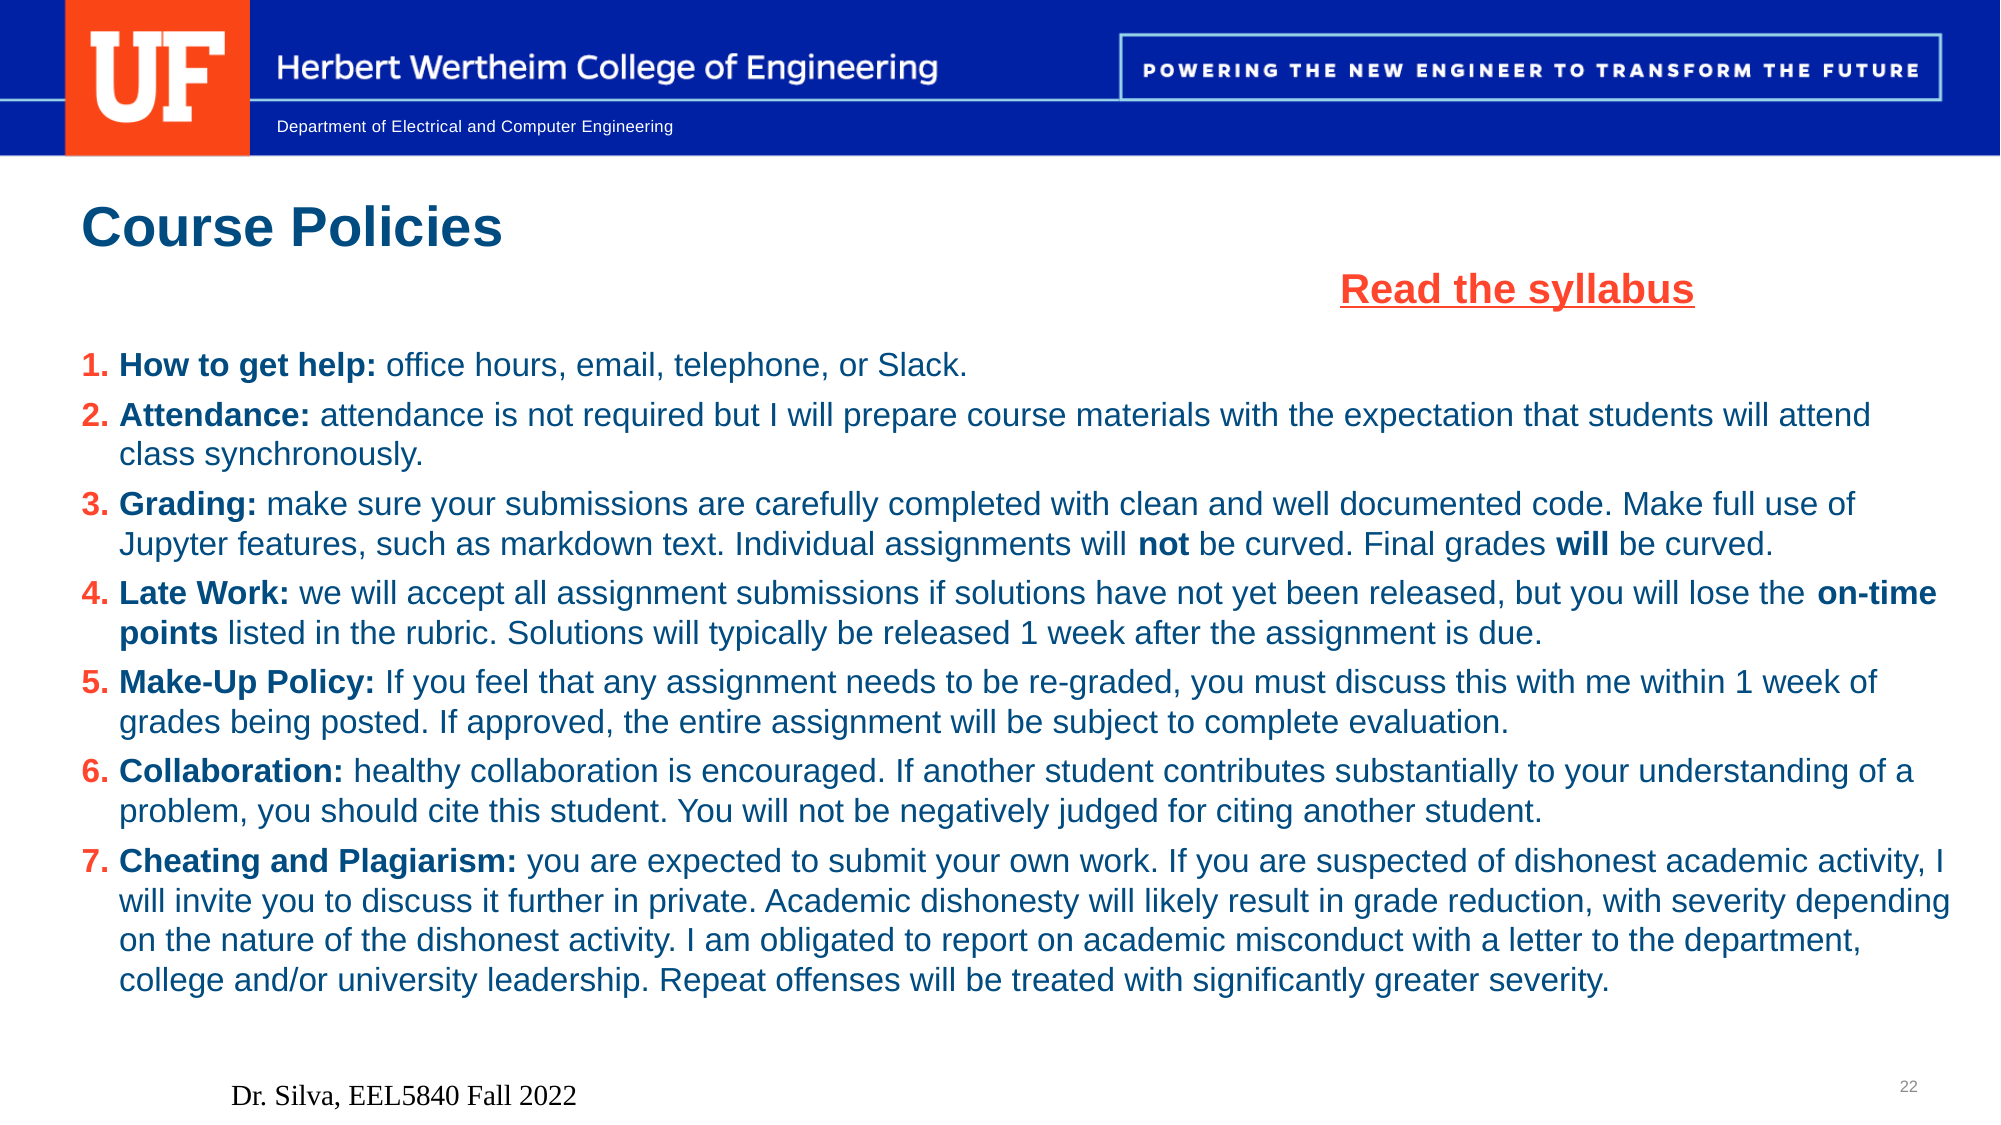

# Course Policies
Read the syllabus
How to get help: office hours, email, telephone, or Slack.
Attendance: attendance is not required but I will prepare course materials with the expectation that students will attend class synchronously.
Grading: make sure your submissions are carefully completed with clean and well documented code. Make full use of Jupyter features, such as markdown text. Individual assignments will not be curved. Final grades will be curved.
Late Work: we will accept all assignment submissions if solutions have not yet been released, but you will lose the on-time points listed in the rubric. Solutions will typically be released 1 week after the assignment is due.
Make-Up Policy: If you feel that any assignment needs to be re-graded, you must discuss this with me within 1 week of grades being posted. If approved, the entire assignment will be subject to complete evaluation.
Collaboration: healthy collaboration is encouraged. If another student contributes substantially to your understanding of a problem, you should cite this student. You will not be negatively judged for citing another student.
Cheating and Plagiarism: you are expected to submit your own work. If you are suspected of dishonest academic activity, I will invite you to discuss it further in private. Academic dishonesty will likely result in grade reduction, with severity depending on the nature of the dishonest activity. I am obligated to report on academic misconduct with a letter to the department, college and/or university leadership. Repeat offenses will be treated with significantly greater severity.
Dr. Silva, EEL5840 Fall 2022
22